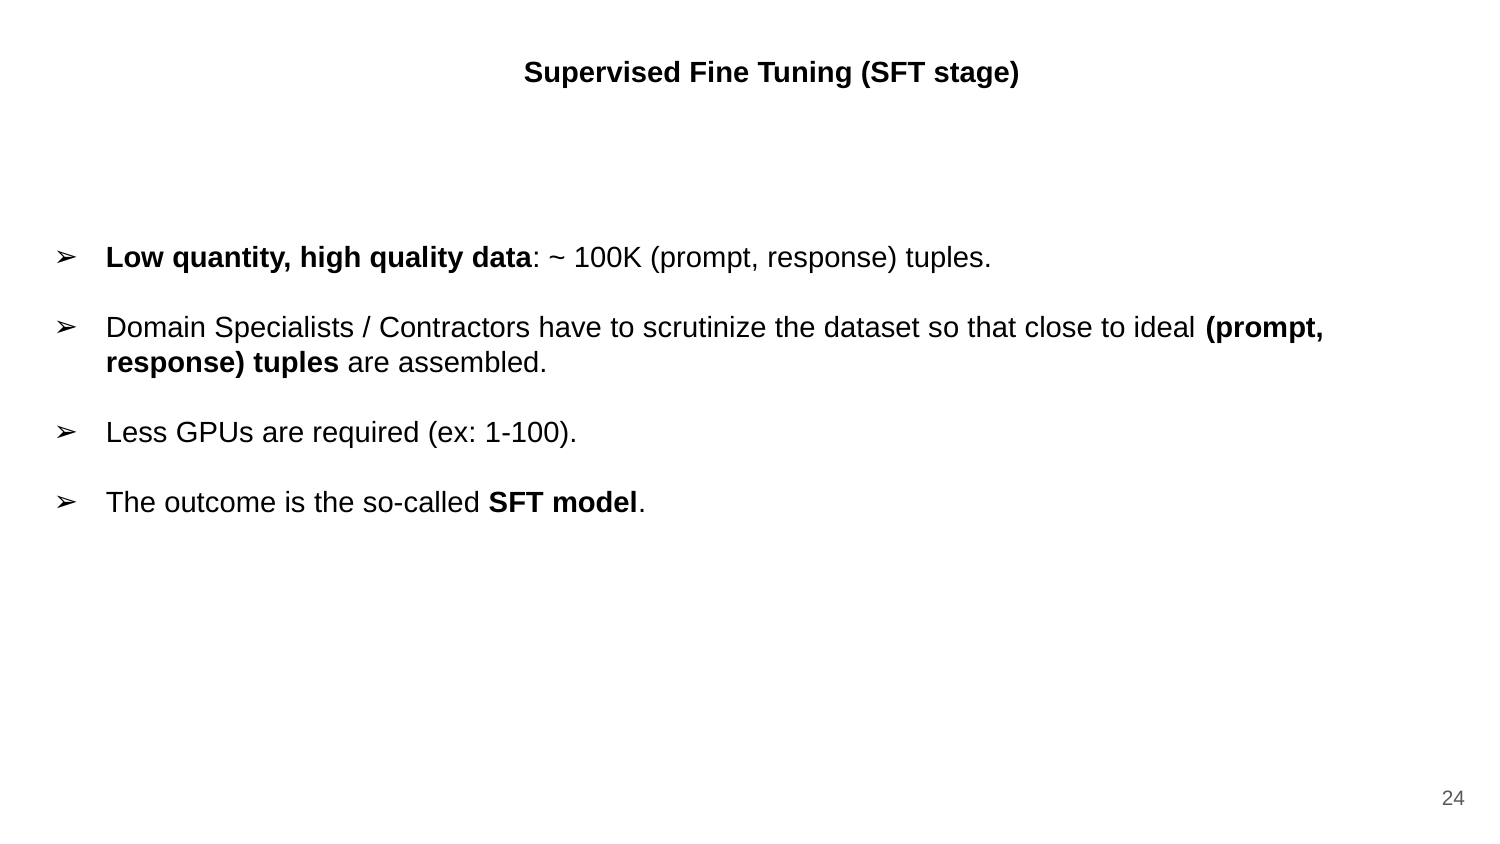

Supervised Fine Tuning (SFT stage)
Low quantity, high quality data: ~ 100K (prompt, response) tuples.

Domain Specialists / Contractors have to scrutinize the dataset so that close to ideal (prompt, response) tuples are assembled.

Less GPUs are required (ex: 1-100).

The outcome is the so-called SFT model.
24